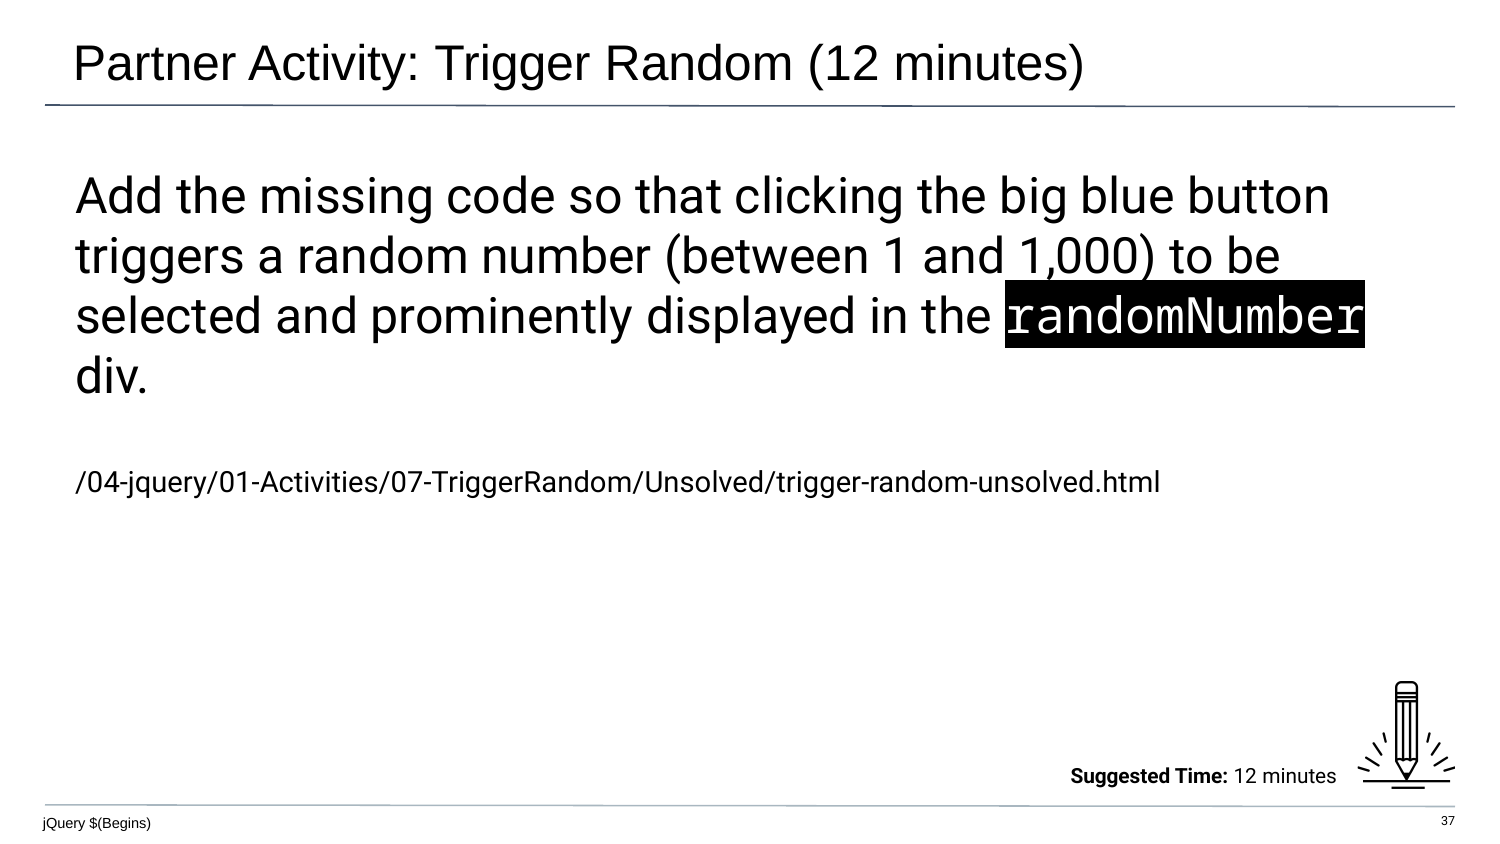

# Partner Activity: Trigger Random (12 minutes)
Add the missing code so that clicking the big blue button triggers a random number (between 1 and 1,000) to be selected and prominently displayed in the randomNumber div.

/04-jquery/01-Activities/07-TriggerRandom/Unsolved/trigger-random-unsolved.html
Suggested Time: 12 minutes
jQuery $(Begins)